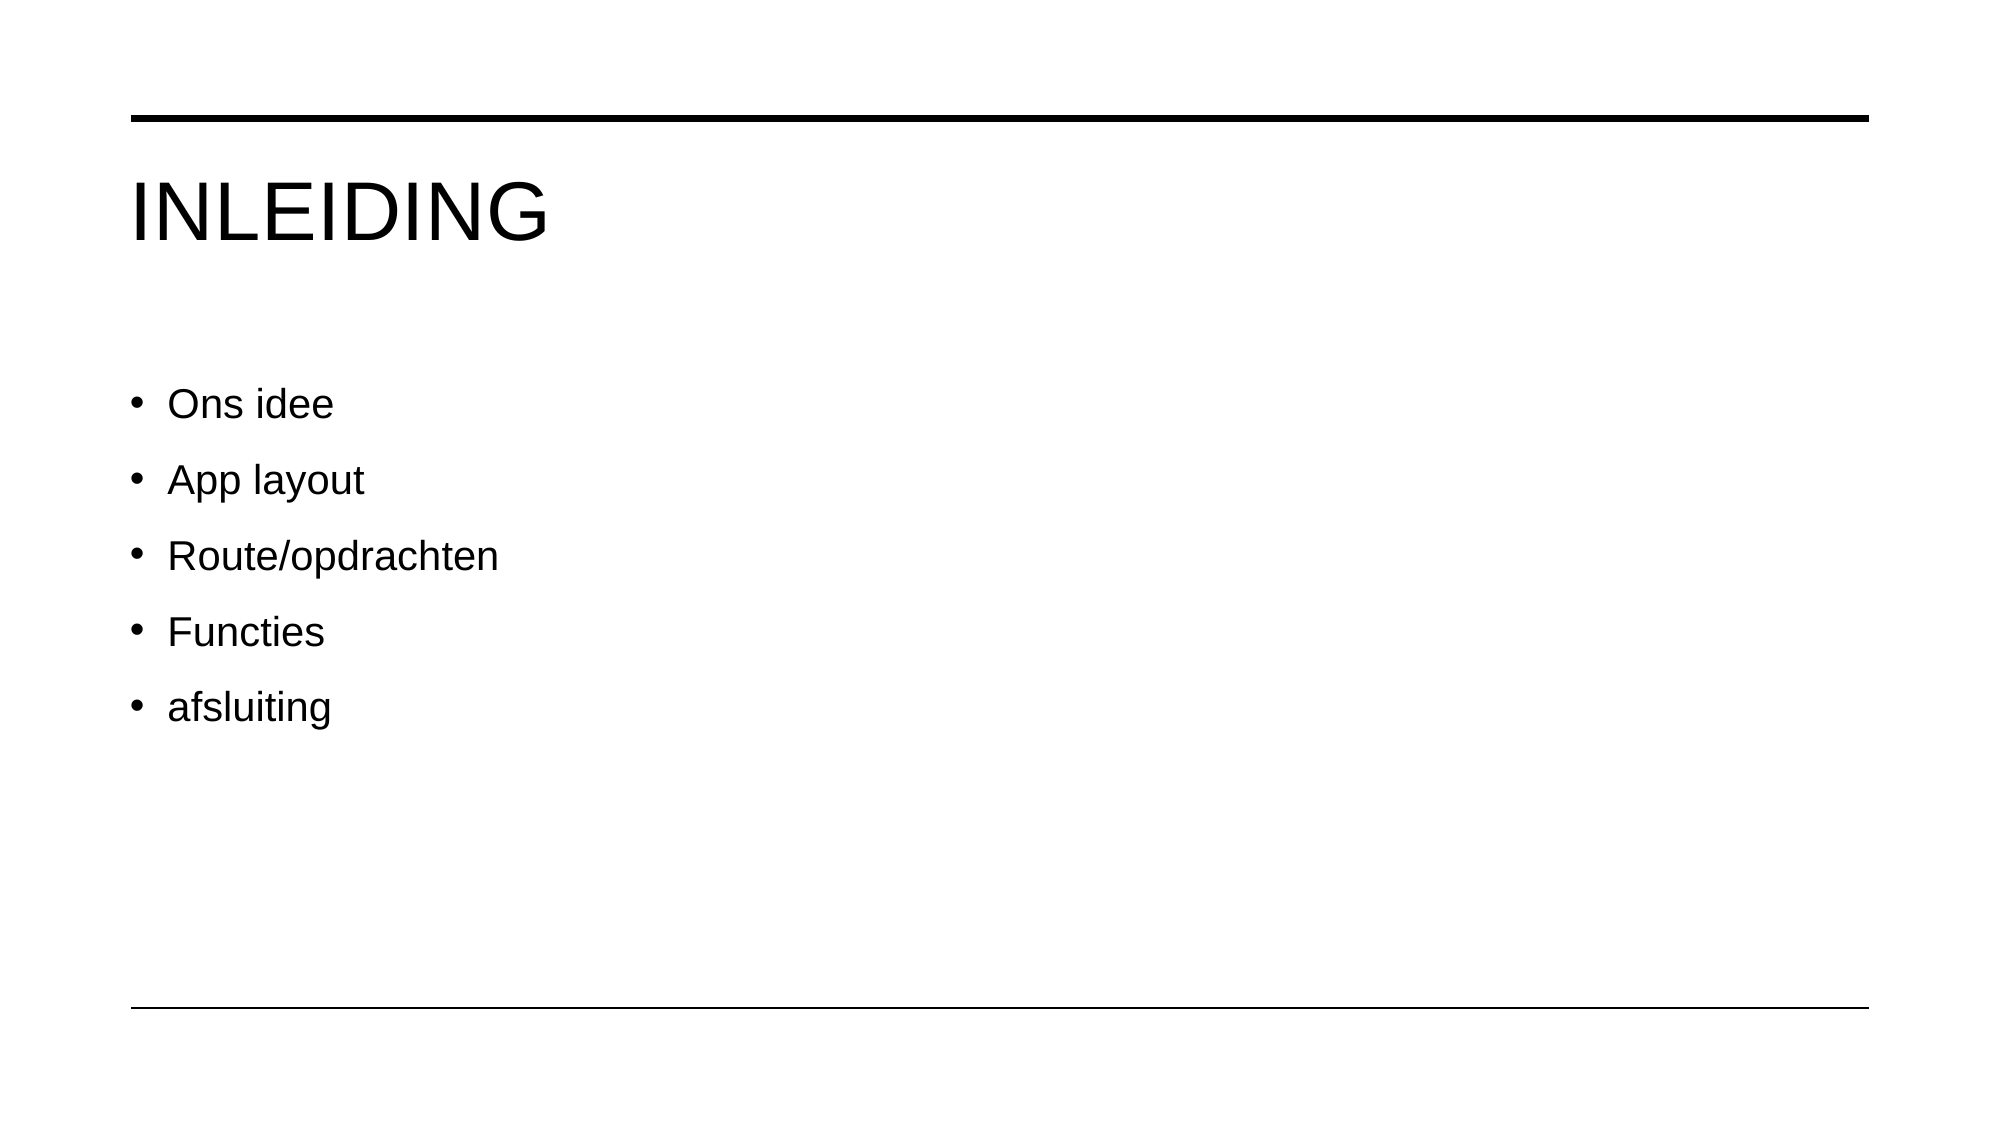

# inleiding
Ons idee
App layout
Route/opdrachten
Functies
afsluiting